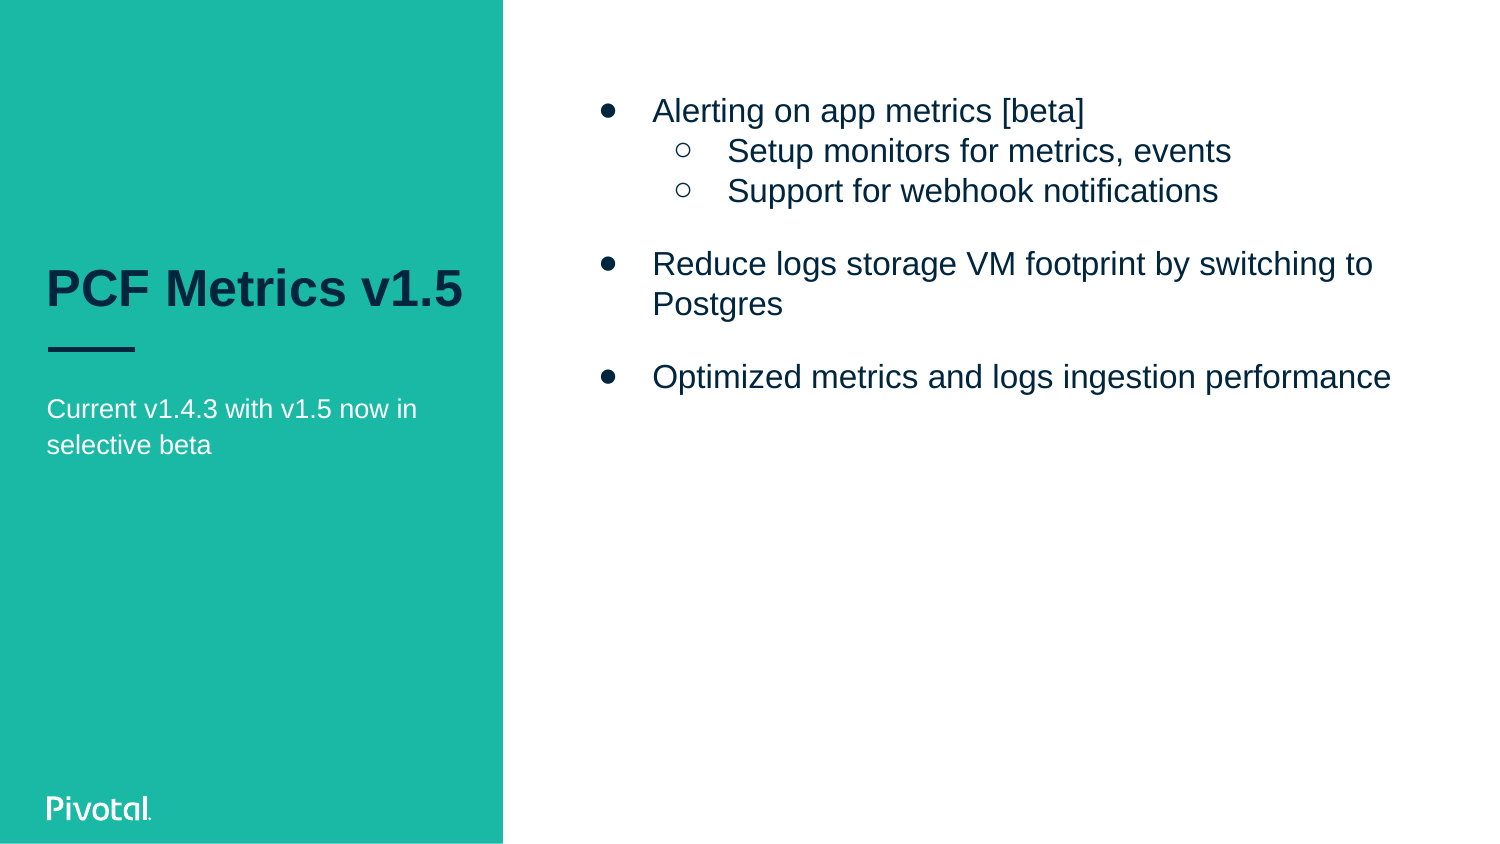

Alerting on app metrics [beta]
Setup monitors for metrics, events
Support for webhook notifications
Reduce logs storage VM footprint by switching to Postgres
Optimized metrics and logs ingestion performance
# PCF Metrics v1.5
Current v1.4.3 with v1.5 now in selective beta